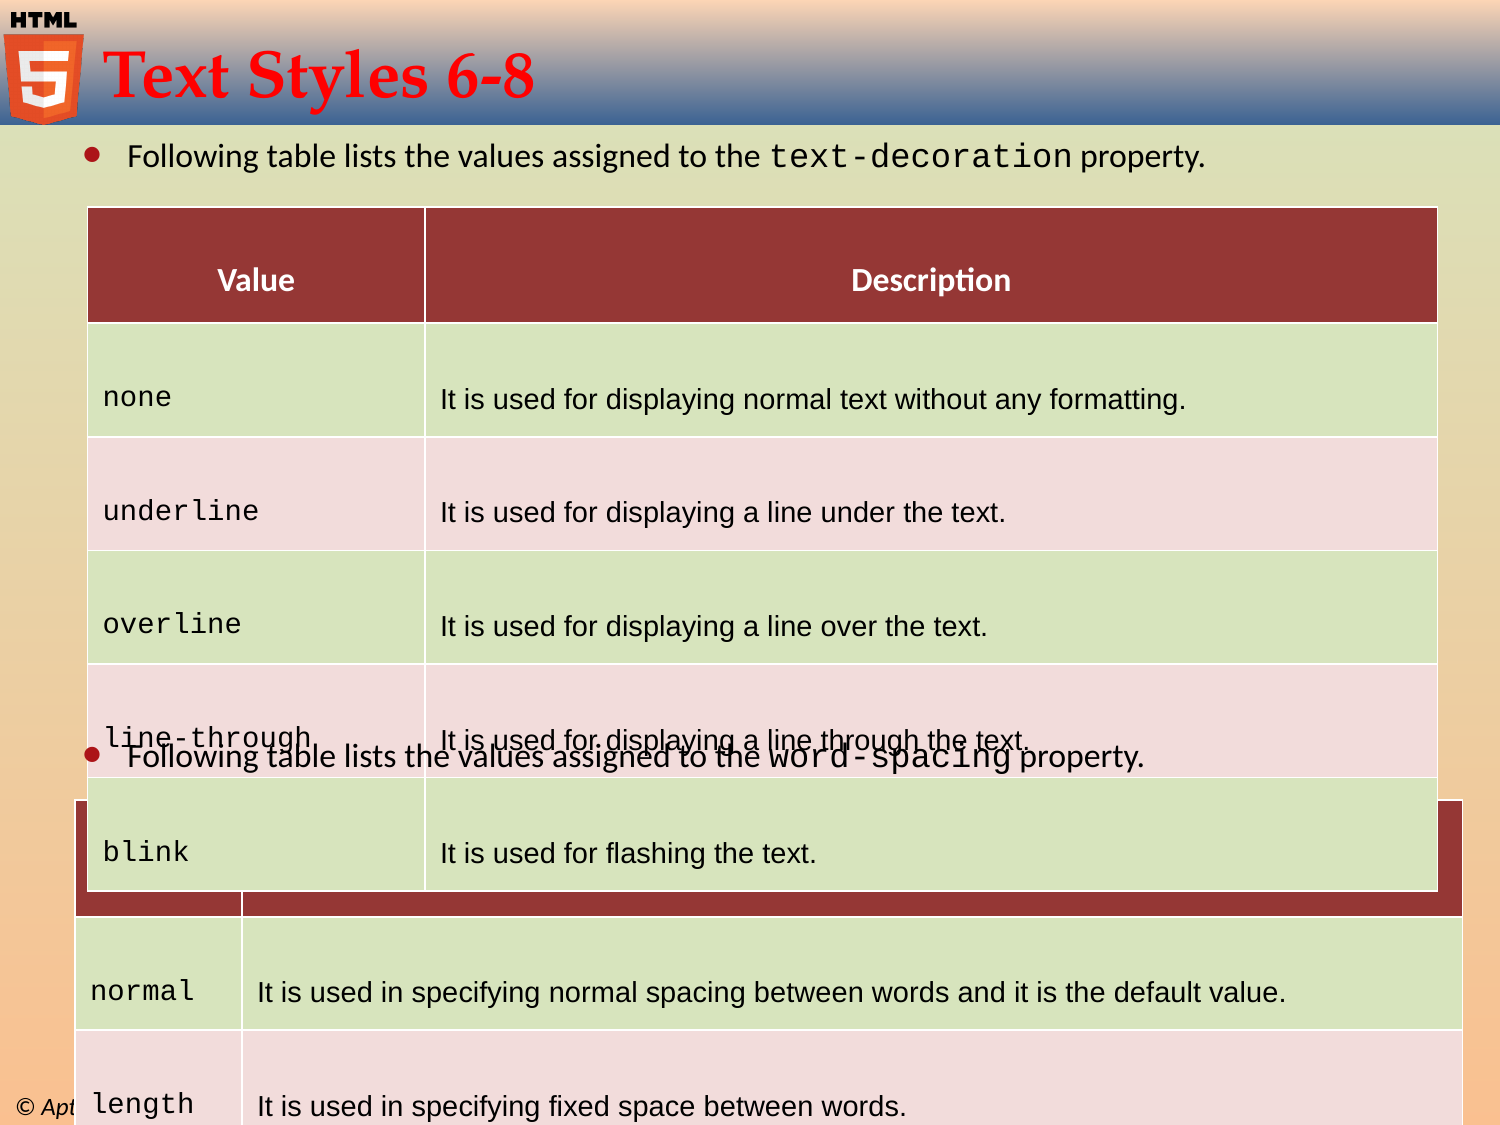

# Text Styles 6-8
Following table lists the values assigned to the text-decoration property.
| Value | Description |
| --- | --- |
| none | It is used for displaying normal text without any formatting. |
| underline | It is used for displaying a line under the text. |
| overline | It is used for displaying a line over the text. |
| line-through | It is used for displaying a line through the text. |
| blink | It is used for flashing the text. |
Following table lists the values assigned to the word-spacing property.
| Value | Description |
| --- | --- |
| normal | It is used in specifying normal spacing between words and it is the default value. |
| length | It is used in specifying fixed space between words. |
Formatting Using Style Sheets / Session 6
10